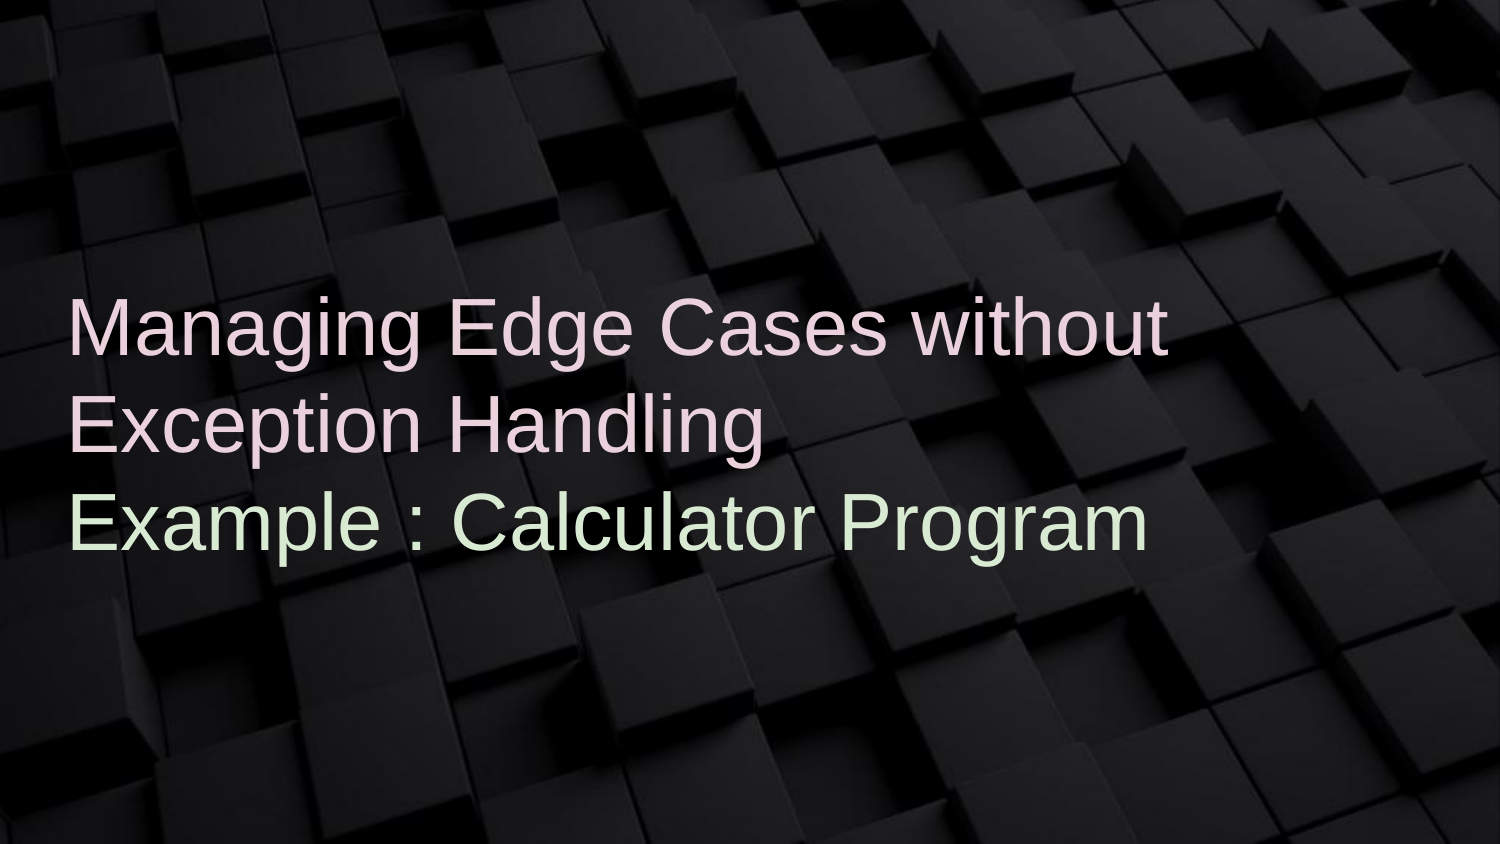

Managing Edge Cases without Exception Handling
Example : Calculator Program